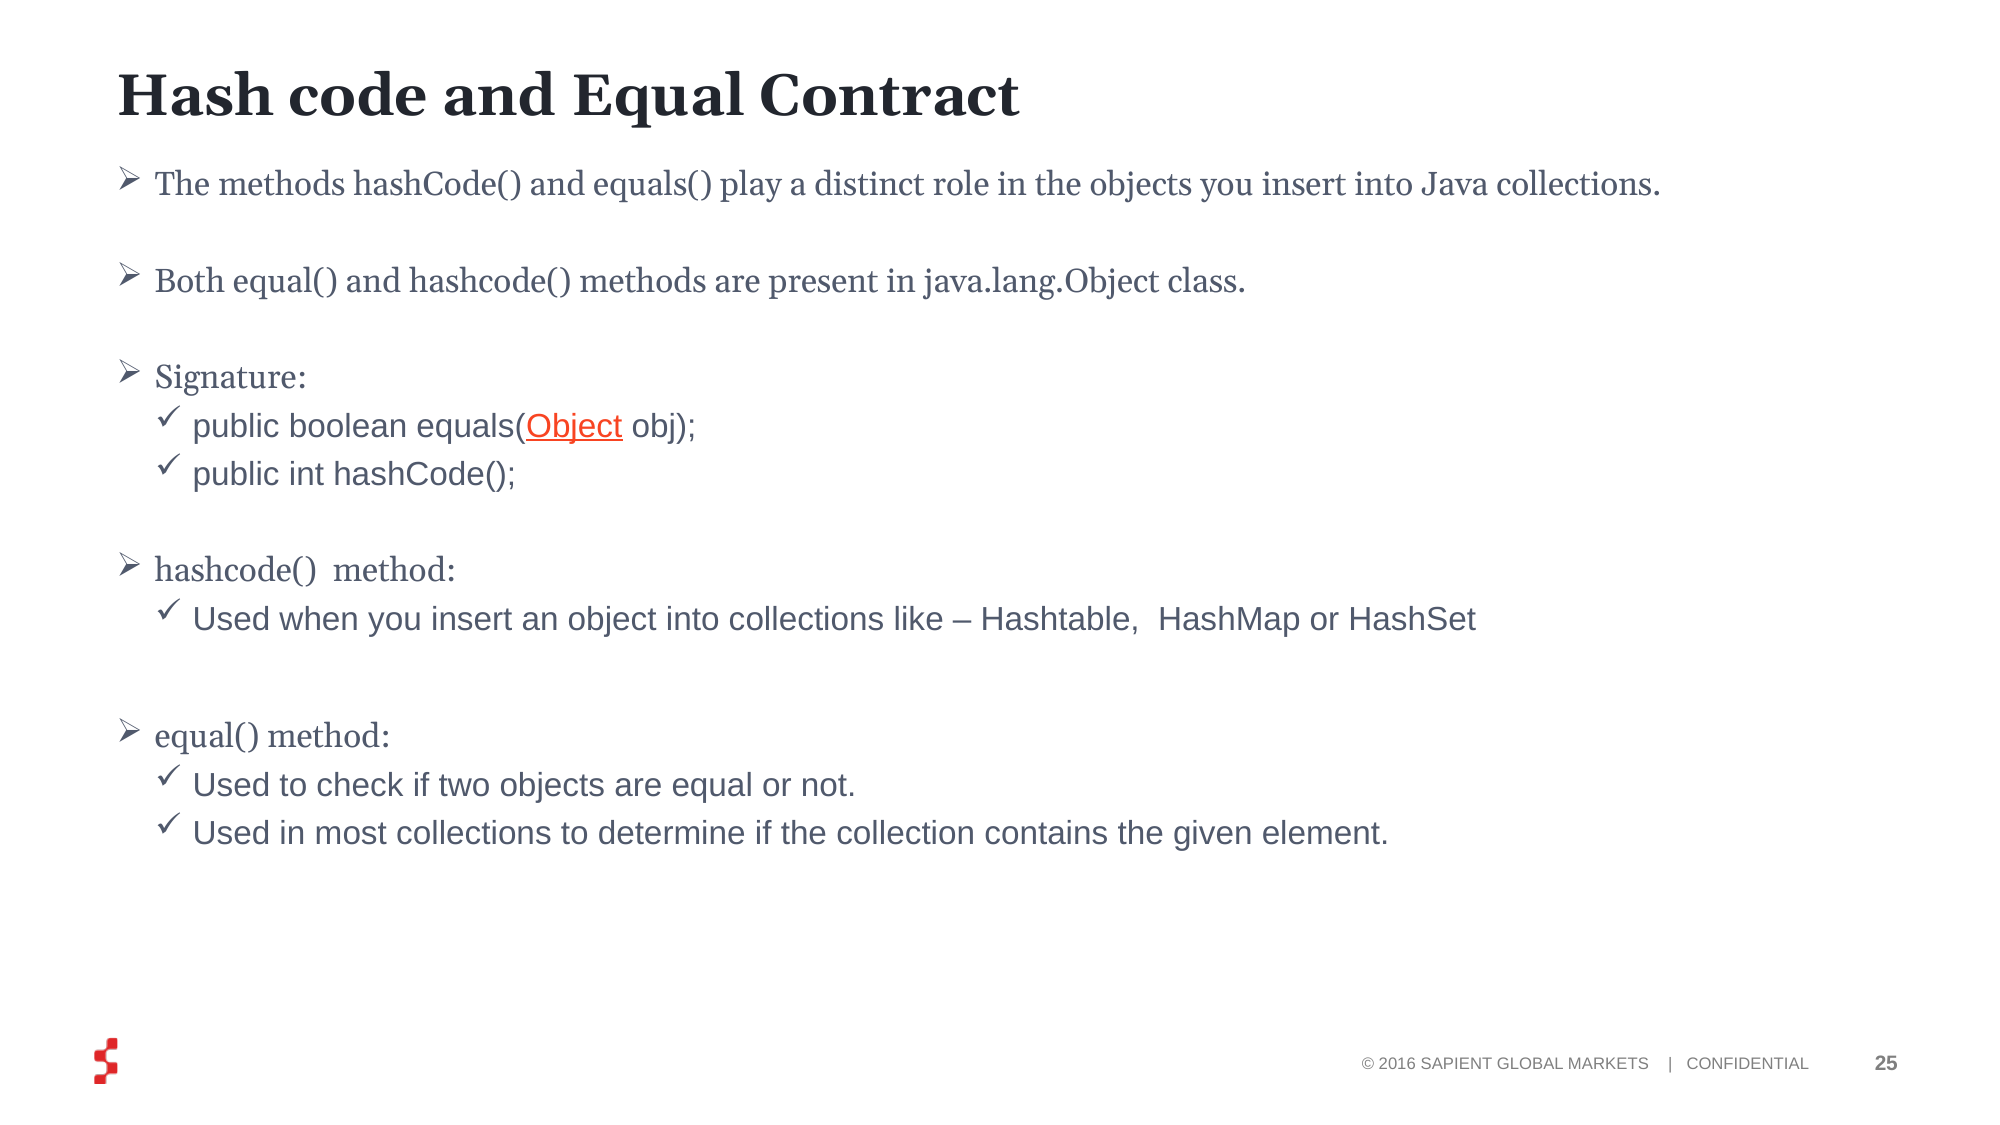

# Hash code and Equal Contract
The methods hashCode() and equals() play a distinct role in the objects you insert into Java collections.

Both equal() and hashcode() methods are present in java.lang.Object class.

Signature:
public boolean equals(Object obj);
public int hashCode();

hashcode()  method:
Used when you insert an object into collections like – Hashtable,  HashMap or HashSet

equal() method:
Used to check if two objects are equal or not.
Used in most collections to determine if the collection contains the given element.